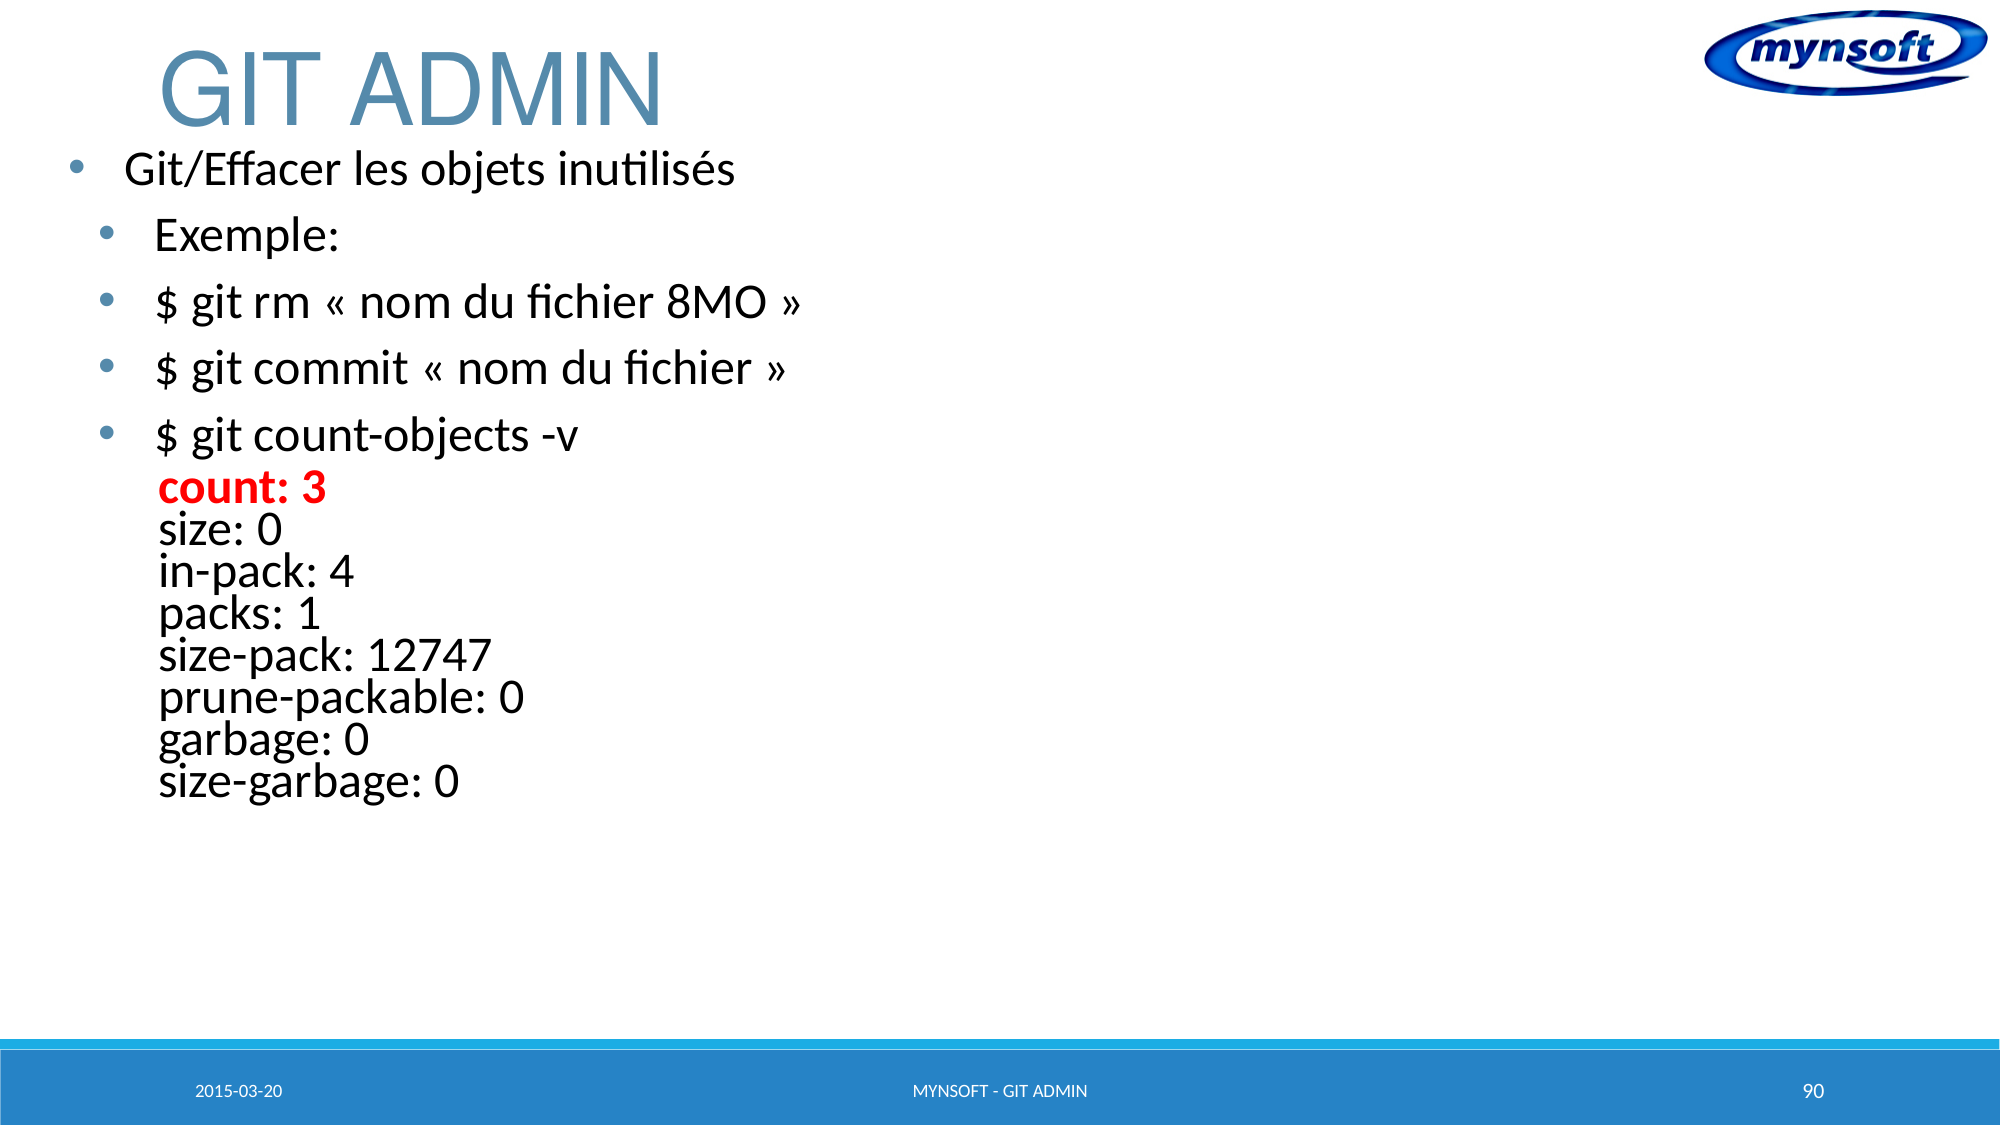

# GIT ADMIN
Git/Effacer les objets inutilisés
Exemple:
$ git rm « nom du fichier 8MO »
$ git commit « nom du fichier »
$ git count-objects -v
count: 3
size: 0
in-pack: 4
packs: 1
size-pack: 12747
prune-packable: 0
garbage: 0
size-garbage: 0

2015-03-20
MYNSOFT - GIT ADMIN
90